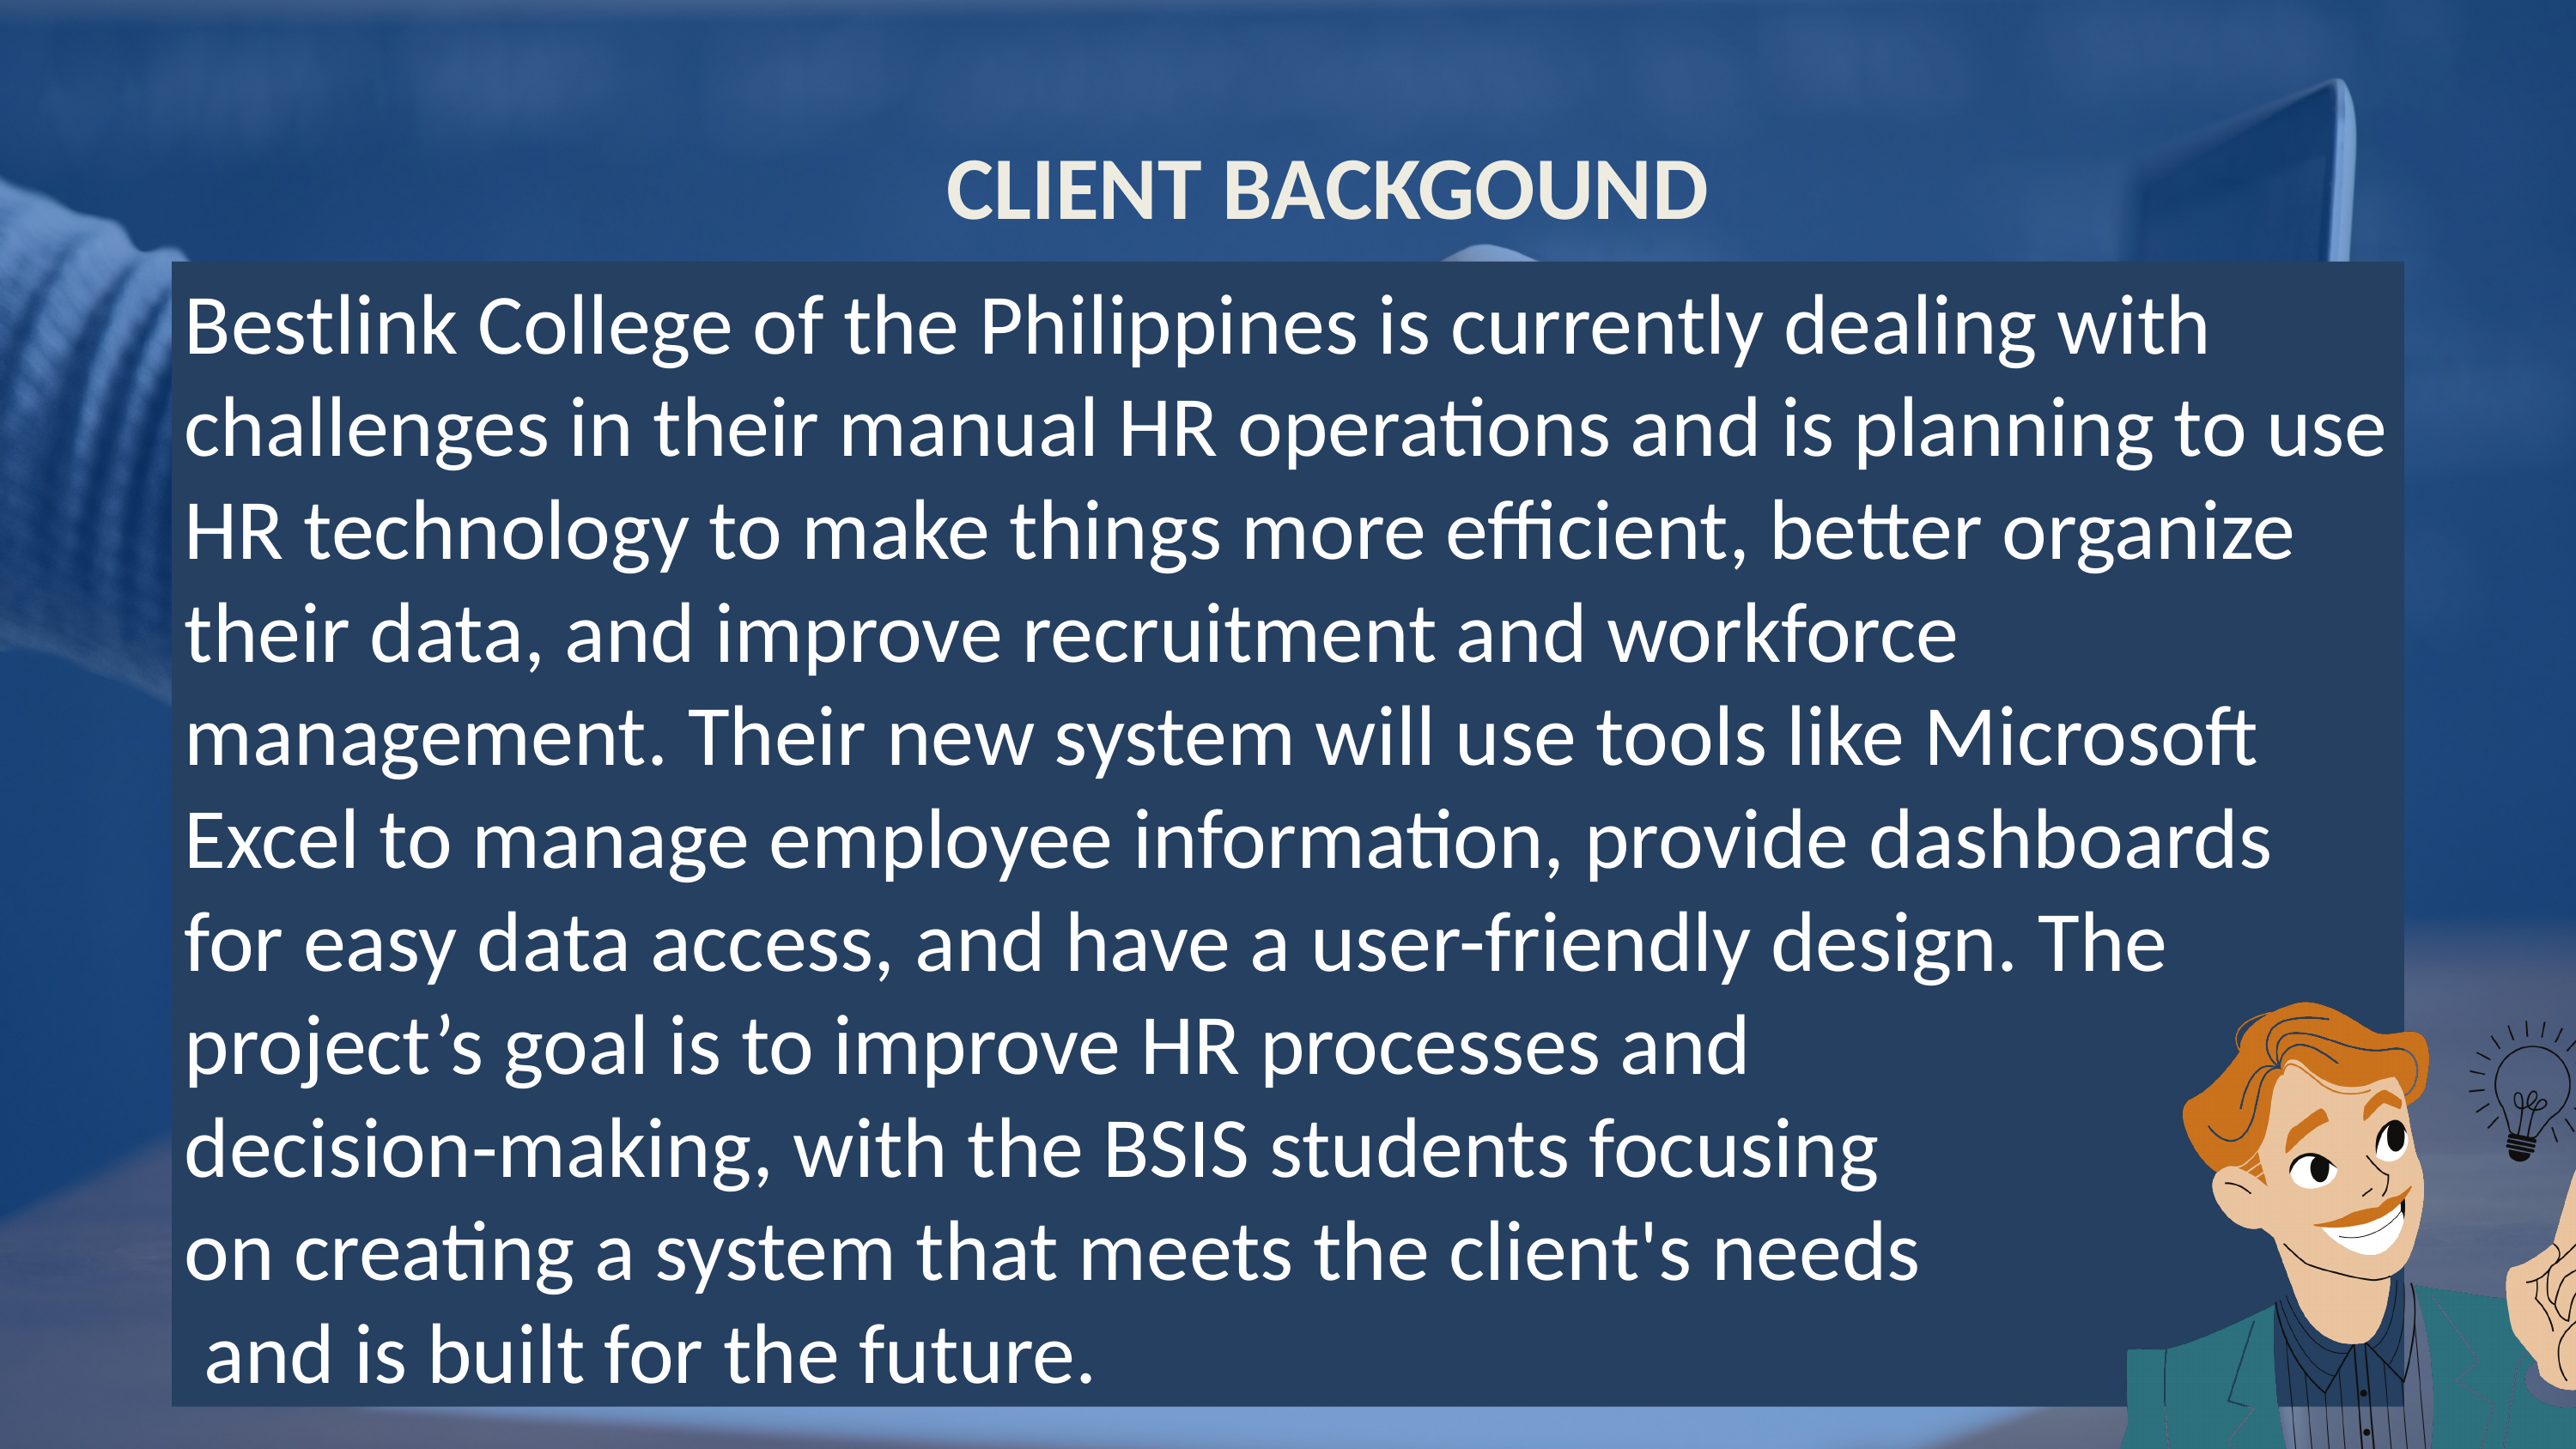

CLIENT BACKGOUND
Bestlink College of the Philippines is currently dealing with challenges in their manual HR operations and is planning to use HR technology to make things more efficient, better organize their data, and improve recruitment and workforce management. Their new system will use tools like Microsoft Excel to manage employee information, provide dashboards for easy data access, and have a user-friendly design. The project’s goal is to improve HR processes and
decision-making, with the BSIS students focusing
on creating a system that meets the client's needs
 and is built for the future.